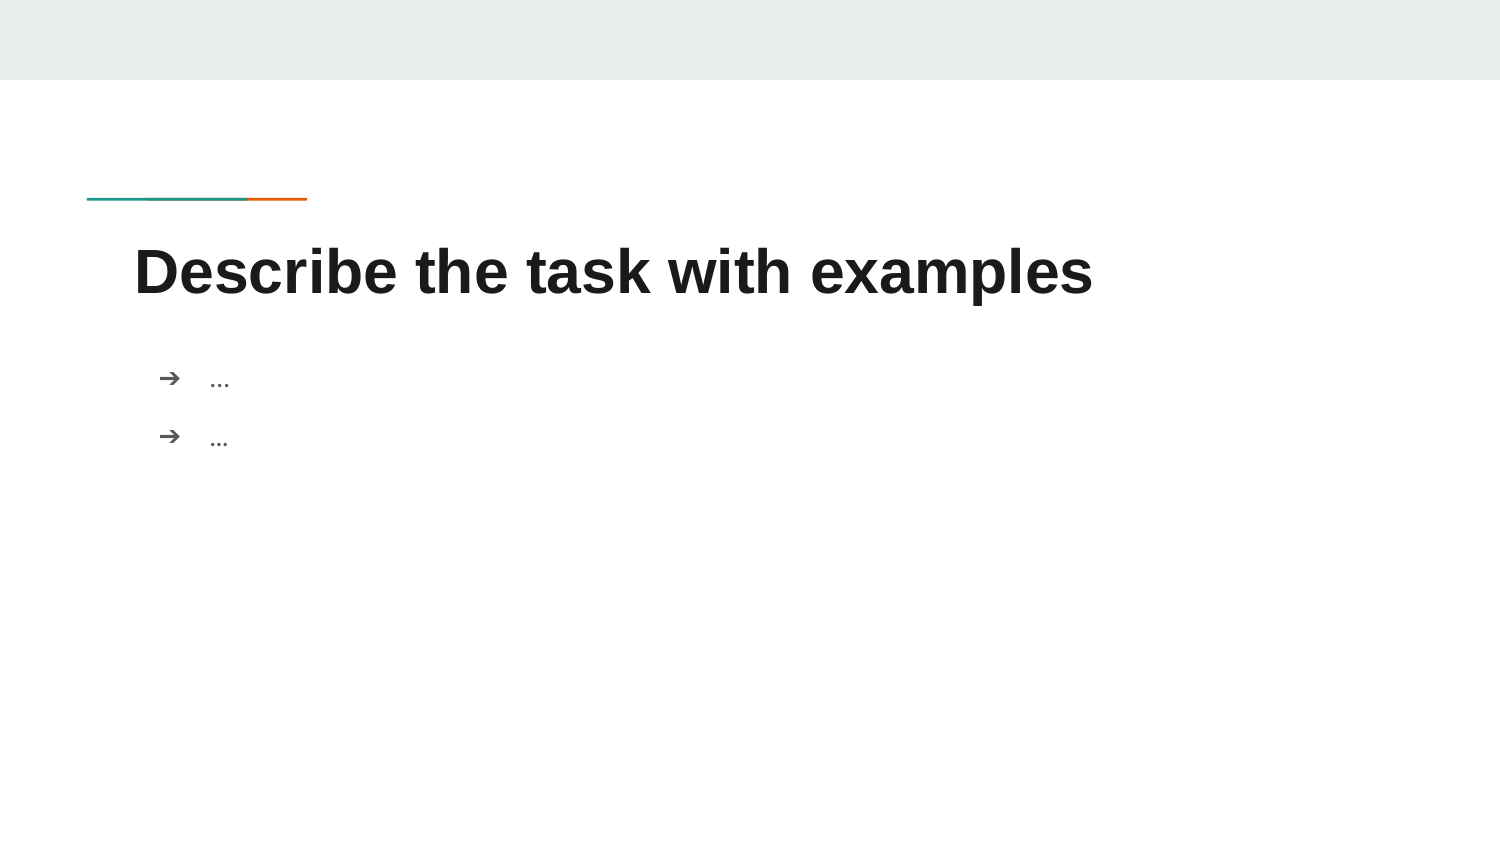

# Describe the task with examples
…
...